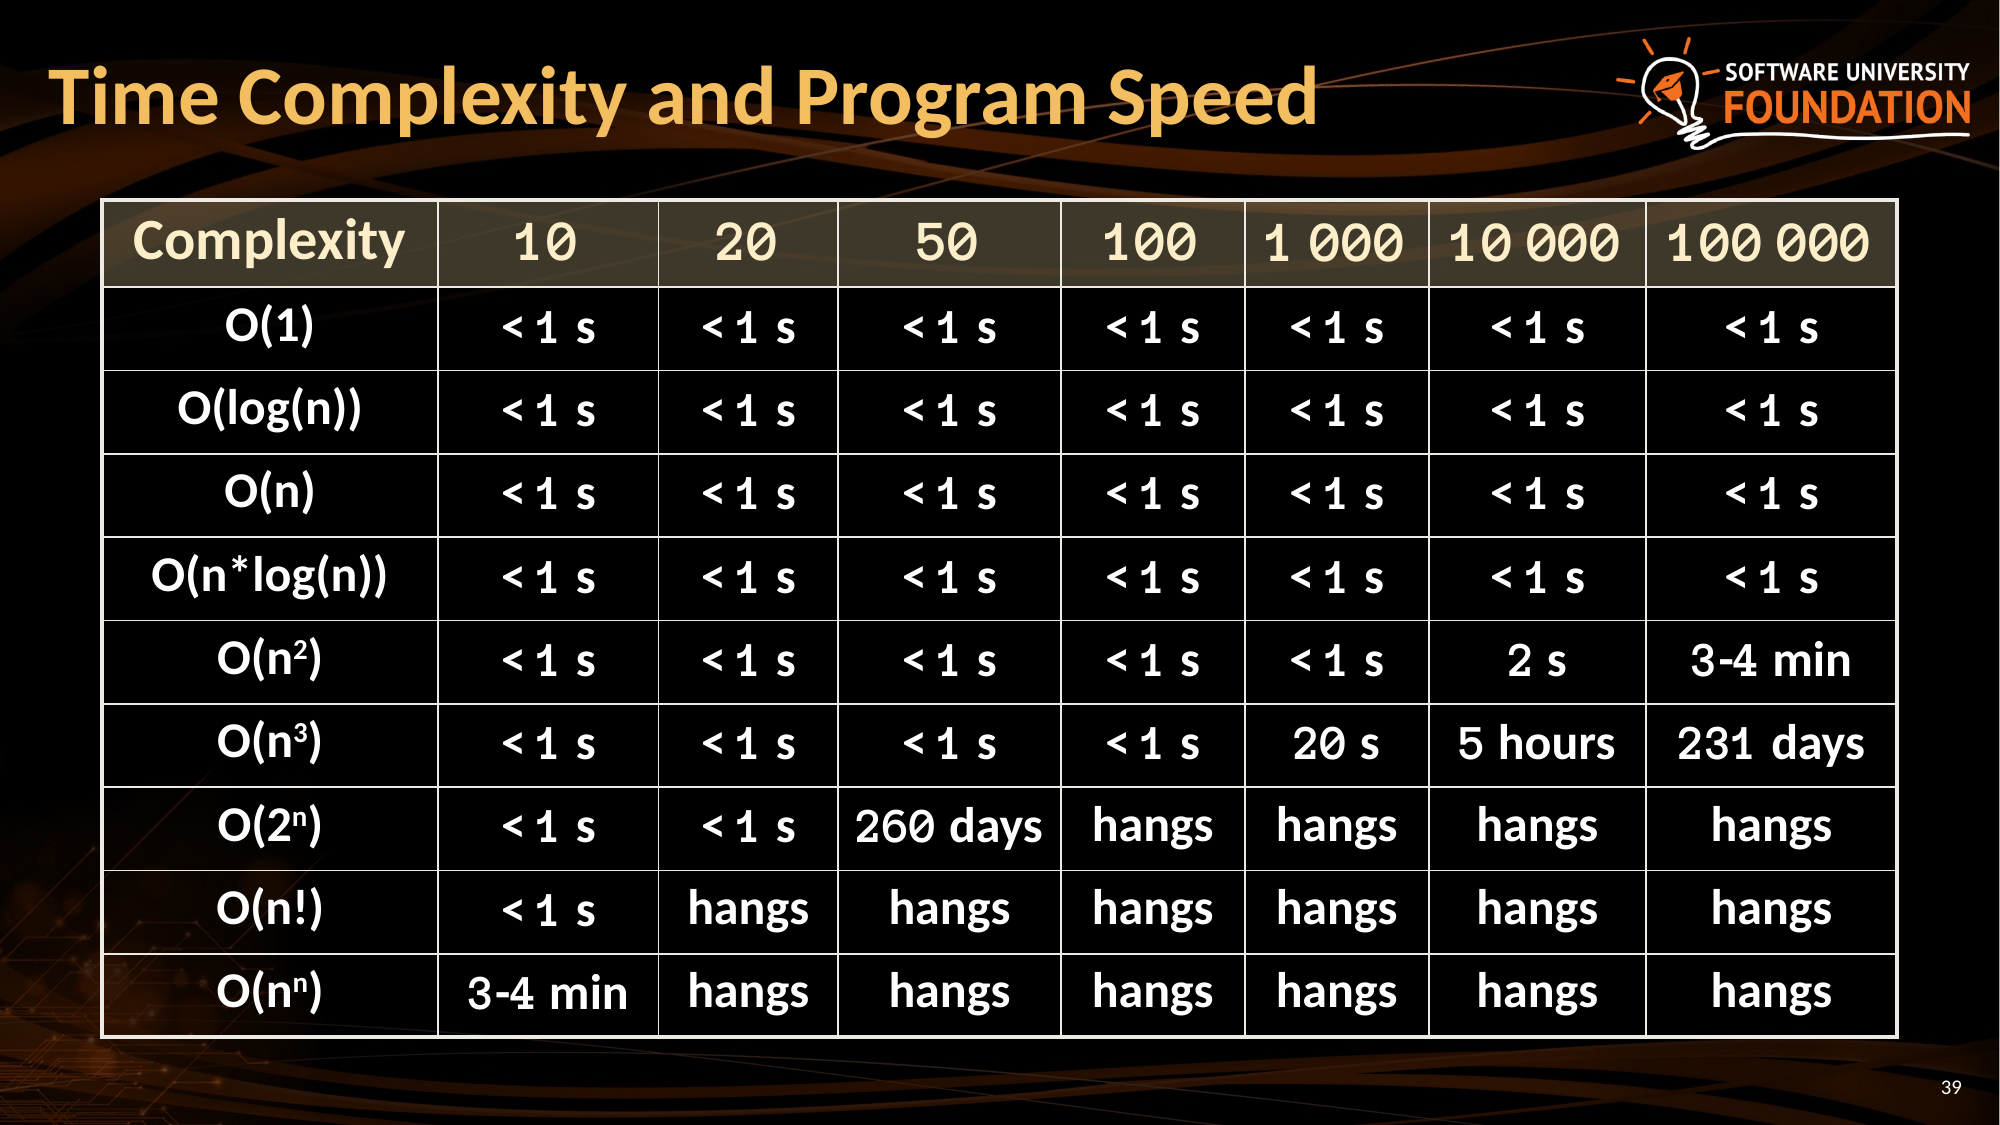

# Time Complexity and Program Speed
| Complexity | 10 | 20 | 50 | 100 | 1 000 | 10 000 | 100 000 |
| --- | --- | --- | --- | --- | --- | --- | --- |
| O(1) | < 1 s | < 1 s | < 1 s | < 1 s | < 1 s | < 1 s | < 1 s |
| O(log(n)) | < 1 s | < 1 s | < 1 s | < 1 s | < 1 s | < 1 s | < 1 s |
| O(n) | < 1 s | < 1 s | < 1 s | < 1 s | < 1 s | < 1 s | < 1 s |
| O(n\*log(n)) | < 1 s | < 1 s | < 1 s | < 1 s | < 1 s | < 1 s | < 1 s |
| O(n2) | < 1 s | < 1 s | < 1 s | < 1 s | < 1 s | 2 s | 3-4 min |
| O(n3) | < 1 s | < 1 s | < 1 s | < 1 s | 20 s | 5 hours | 231 days |
| O(2n) | < 1 s | < 1 s | 260 days | hangs | hangs | hangs | hangs |
| O(n!) | < 1 s | hangs | hangs | hangs | hangs | hangs | hangs |
| O(nn) | 3-4 min | hangs | hangs | hangs | hangs | hangs | hangs |
39